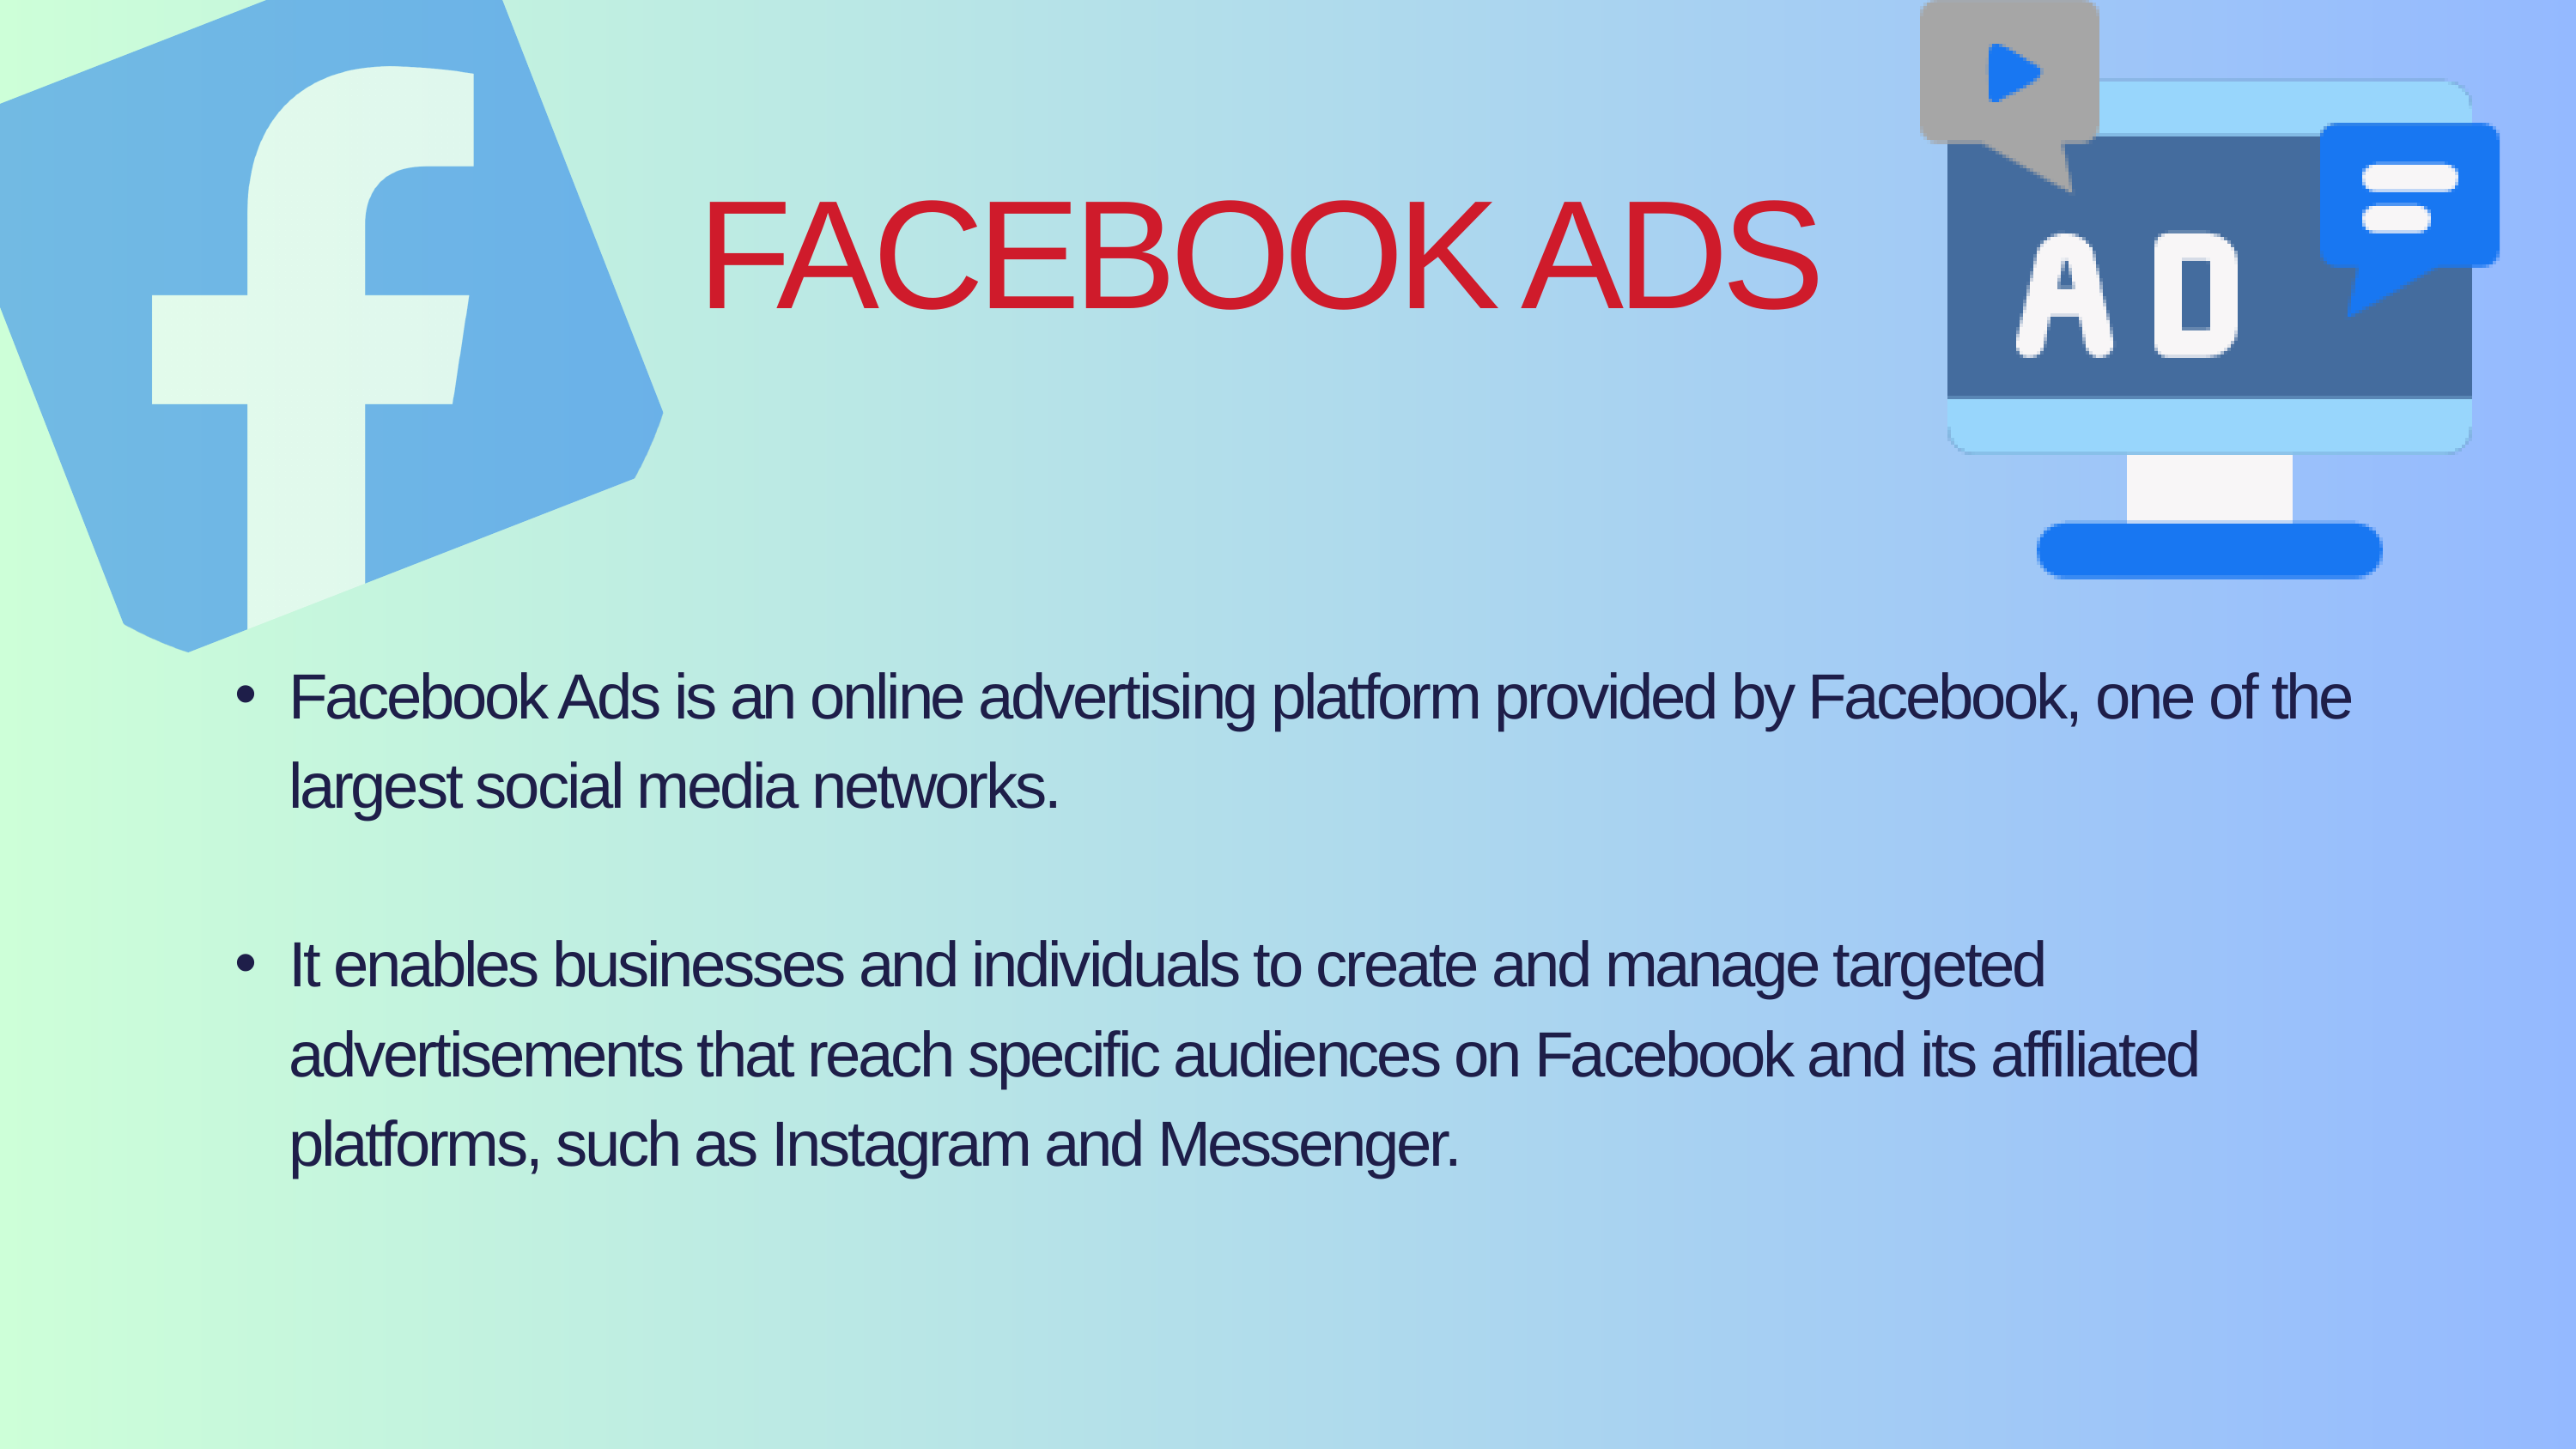

FACEBOOK ADS
Facebook Ads is an online advertising platform provided by Facebook, one of the largest social media networks.

It enables businesses and individuals to create and manage targeted advertisements that reach specific audiences on Facebook and its affiliated platforms, such as Instagram and Messenger.